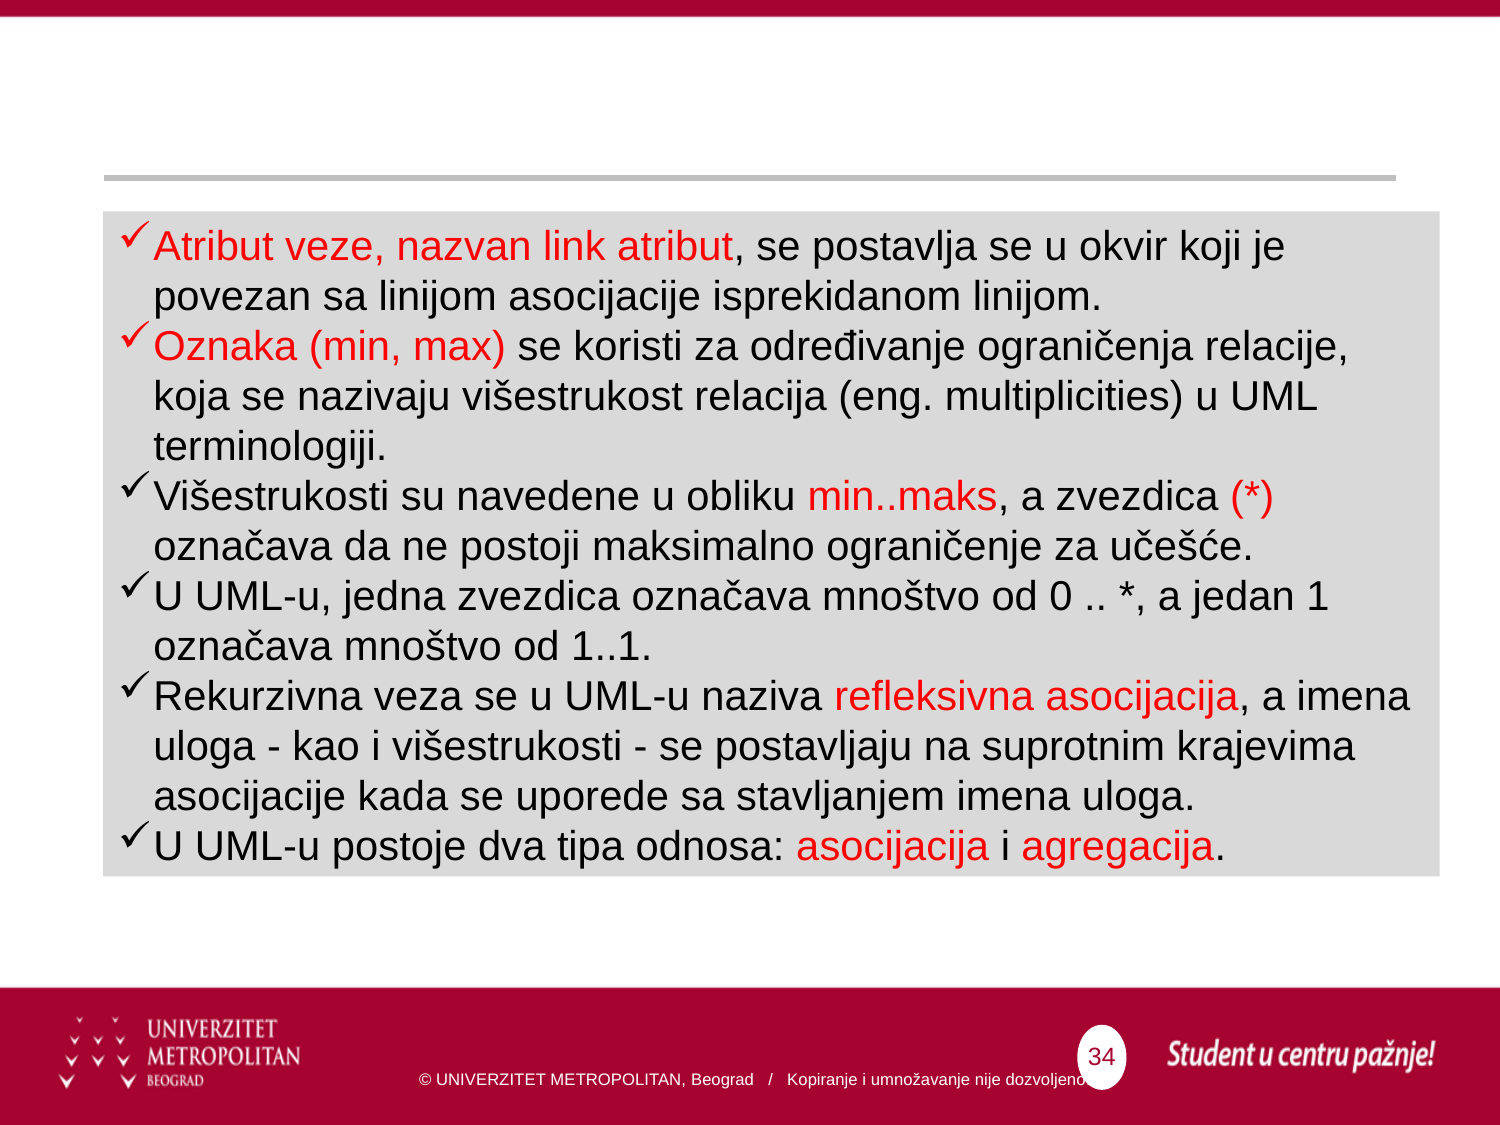

Atribut veze, nazvan link atribut, se postavlja se u okvir koji je povezan sa linijom asocijacije isprekidanom linijom.
Oznaka (min, max) se koristi za određivanje ograničenja relacije, koja se nazivaju višestrukost relacija (eng. multiplicities) u UML terminologiji.
Višestrukosti su navedene u obliku min..maks, a zvezdica (*) označava da ne postoji maksimalno ograničenje za učešće.
U UML-u, jedna zvezdica označava mnoštvo od 0 .. *, a jedan 1 označava mnoštvo od 1..1.
Rekurzivna veza se u UML-u naziva refleksivna asocijacija, a imena uloga - kao i višestrukosti - se postavljaju na suprotnim krajevima asocijacije kada se uporede sa stavljanjem imena uloga.
U UML-u postoje dva tipa odnosa: asocijacija i agregacija.